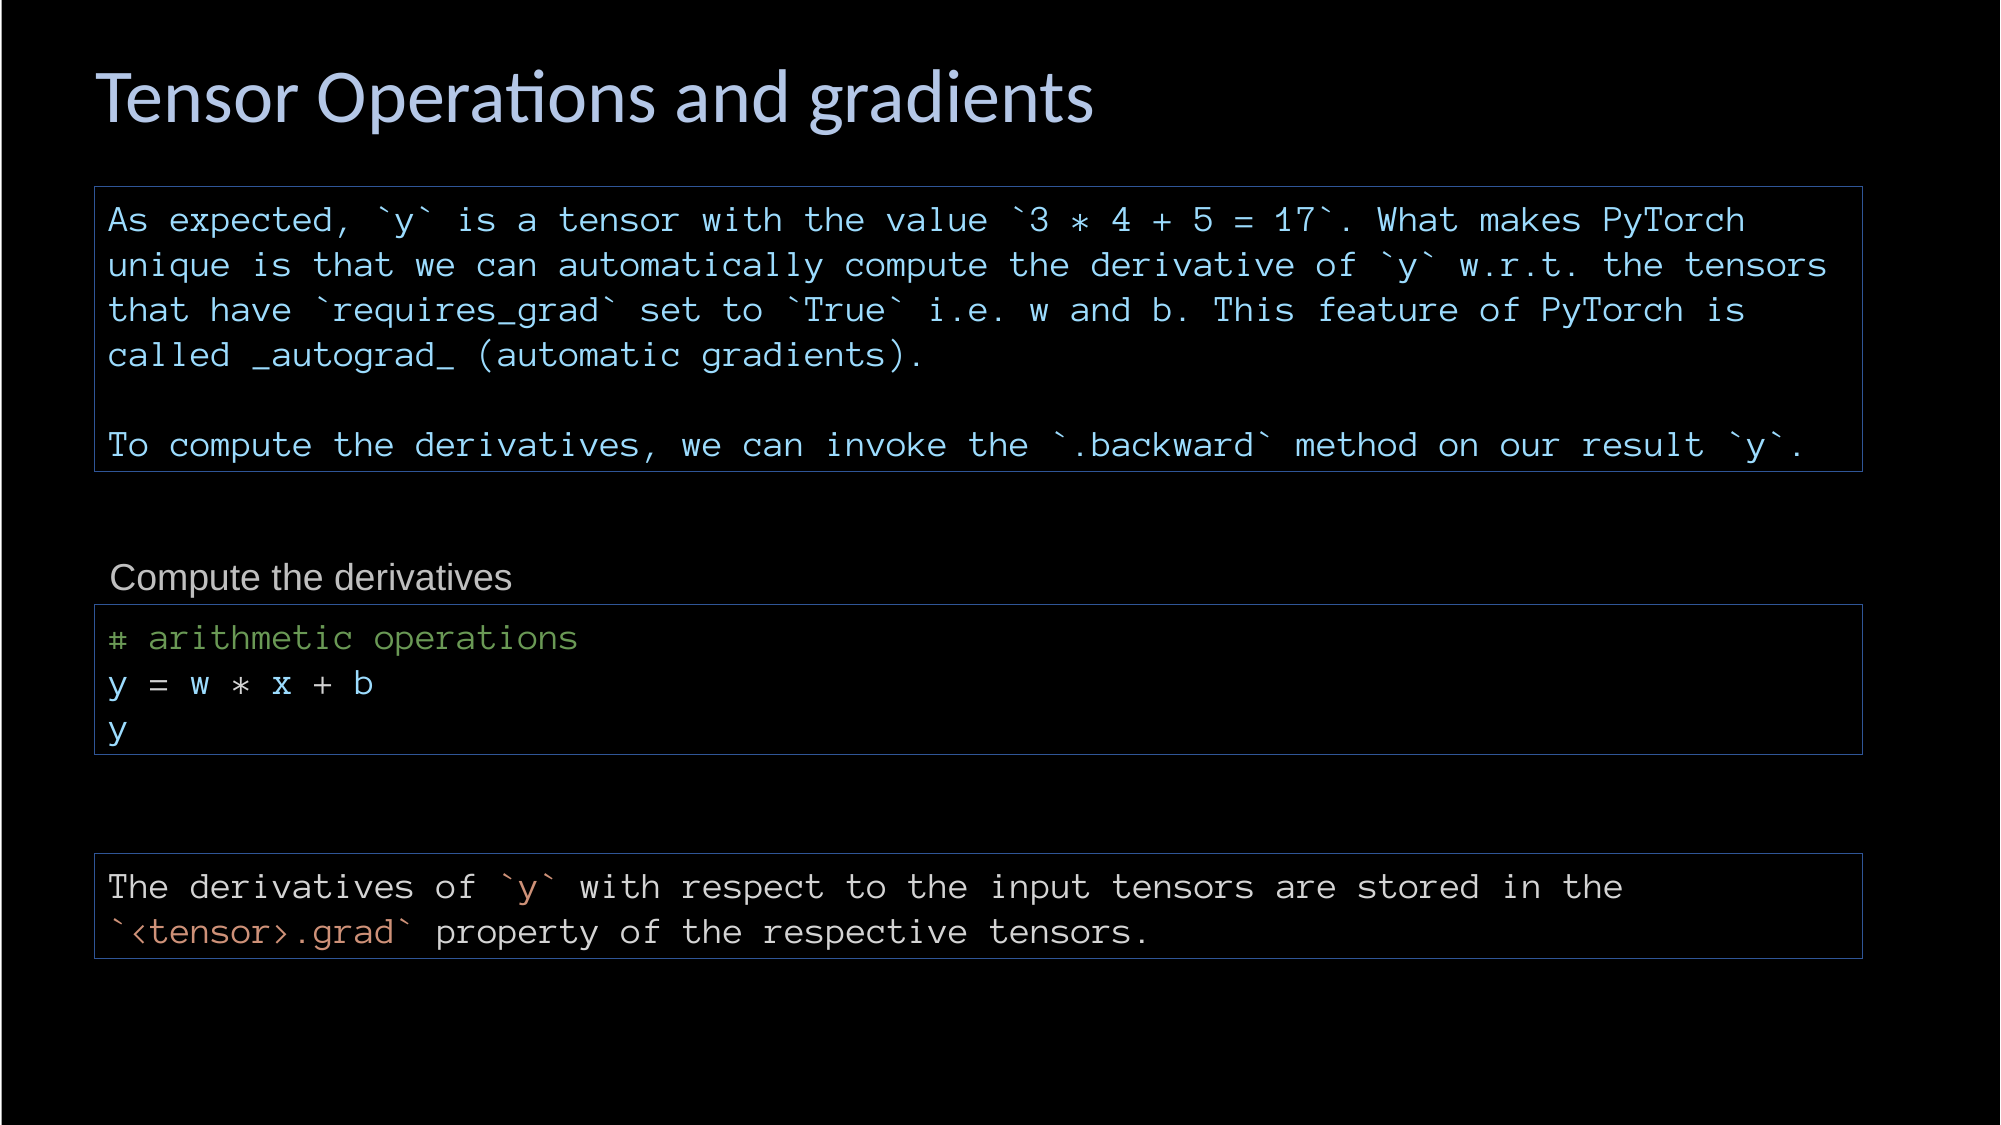

# Tensor Operations and gradients
As expected, `y` is a tensor with the value `3 * 4 + 5 = 17`. What makes PyTorch unique is that we can automatically compute the derivative of `y` w.r.t. the tensors that have `requires_grad` set to `True` i.e. w and b. This feature of PyTorch is called _autograd_ (automatic gradients).

To compute the derivatives, we can invoke the `.backward` method on our result `y`.
Compute the derivatives
# arithmetic operations
y = w * x + b
y
The derivatives of `y` with respect to the input tensors are stored in the `<tensor>.grad` property of the respective tensors.